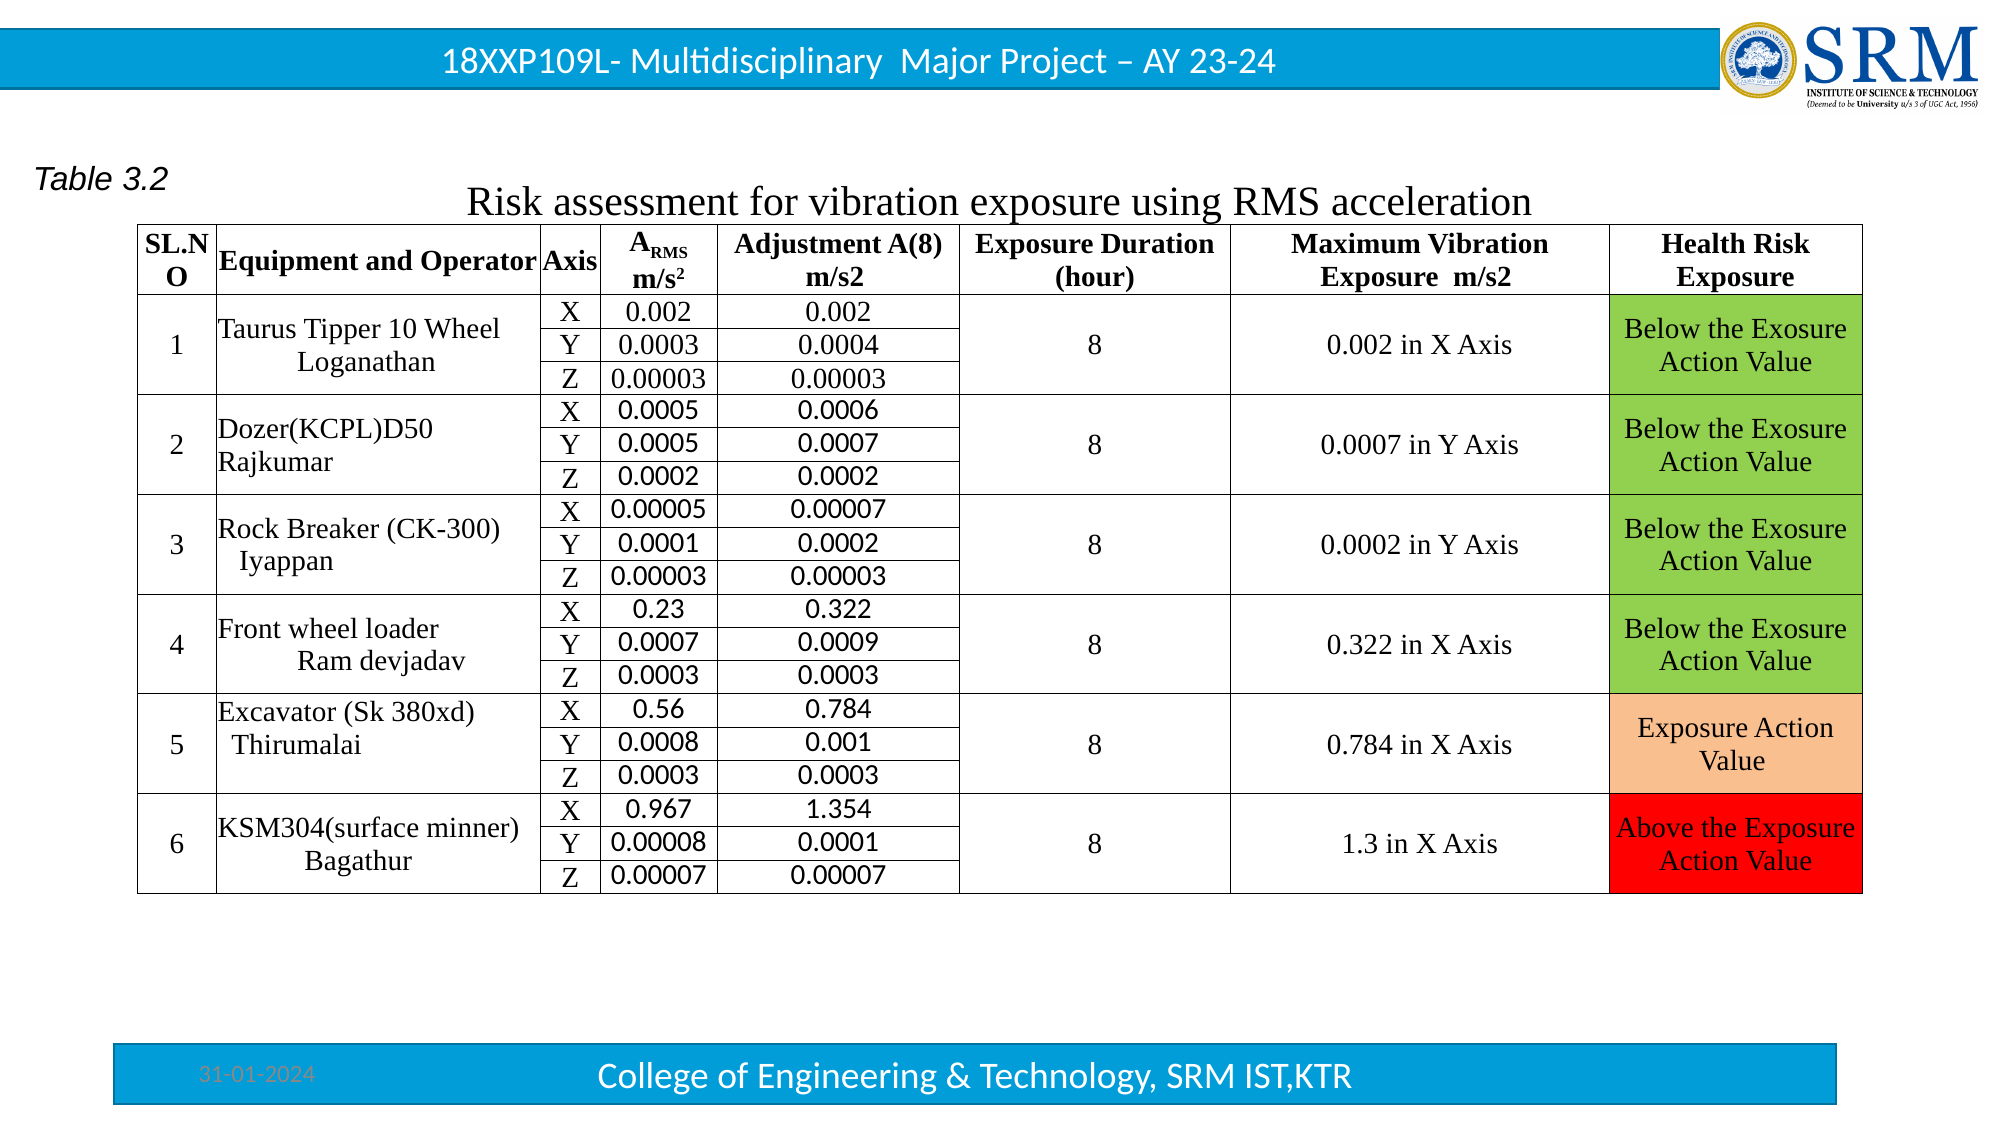

Table 3.2
| Risk assessment for vibration exposure using RMS acceleration |  |  |  |  |  |  |  |
| --- | --- | --- | --- | --- | --- | --- | --- |
| SL.NO | Equipment and Operator | Axis | ARMS m/s2 | Adjustment A(8) m/s2 | Exposure Duration (hour) | Maximum Vibration Exposure m/s2 | Health Risk Exposure |
| 1 | Taurus Tipper 10 Wheel Loganathan | X | 0.002 | 0.002 | 8 | 0.002 in X Axis | Below the Exosure Action Value |
|  |  | Y | 0.0003 | 0.0004 |  |  |  |
|  |  | Z | 0.00003 | 0.00003 |  |  |  |
| 2 | Dozer(KCPL)D50 Rajkumar | X | 0.0005 | 0.0006 | 8 | 0.0007 in Y Axis | Below the Exosure Action Value |
|  |  | Y | 0.0005 | 0.0007 |  |  |  |
|  |  | Z | 0.0002 | 0.0002 |  |  |  |
| 3 | Rock Breaker (CK-300) Iyappan | X | 0.00005 | 0.00007 | 8 | 0.0002 in Y Axis | Below the Exosure Action Value |
|  |  | Y | 0.0001 | 0.0002 |  |  |  |
|  |  | Z | 0.00003 | 0.00003 |  |  |  |
| 4 | Front wheel loader Ram devjadav | X | 0.23 | 0.322 | 8 | 0.322 in X Axis | Below the Exosure Action Value |
|  |  | Y | 0.0007 | 0.0009 |  |  |  |
|  |  | Z | 0.0003 | 0.0003 |  |  |  |
| 5 | Excavator (Sk 380xd) Thirumalai | X | 0.56 | 0.784 | 8 | 0.784 in X Axis | Exposure Action Value |
|  |  | Y | 0.0008 | 0.001 |  |  |  |
|  |  | Z | 0.0003 | 0.0003 |  |  |  |
| 6 | KSM304(surface minner) Bagathur | X | 0.967 | 1.354 | 8 | 1.3 in X Axis | Above the Exposure Action Value |
|  |  | Y | 0.00008 | 0.0001 |  |  |  |
|  |  | Z | 0.00007 | 0.00007 |  |  |  |
22
31-01-2024